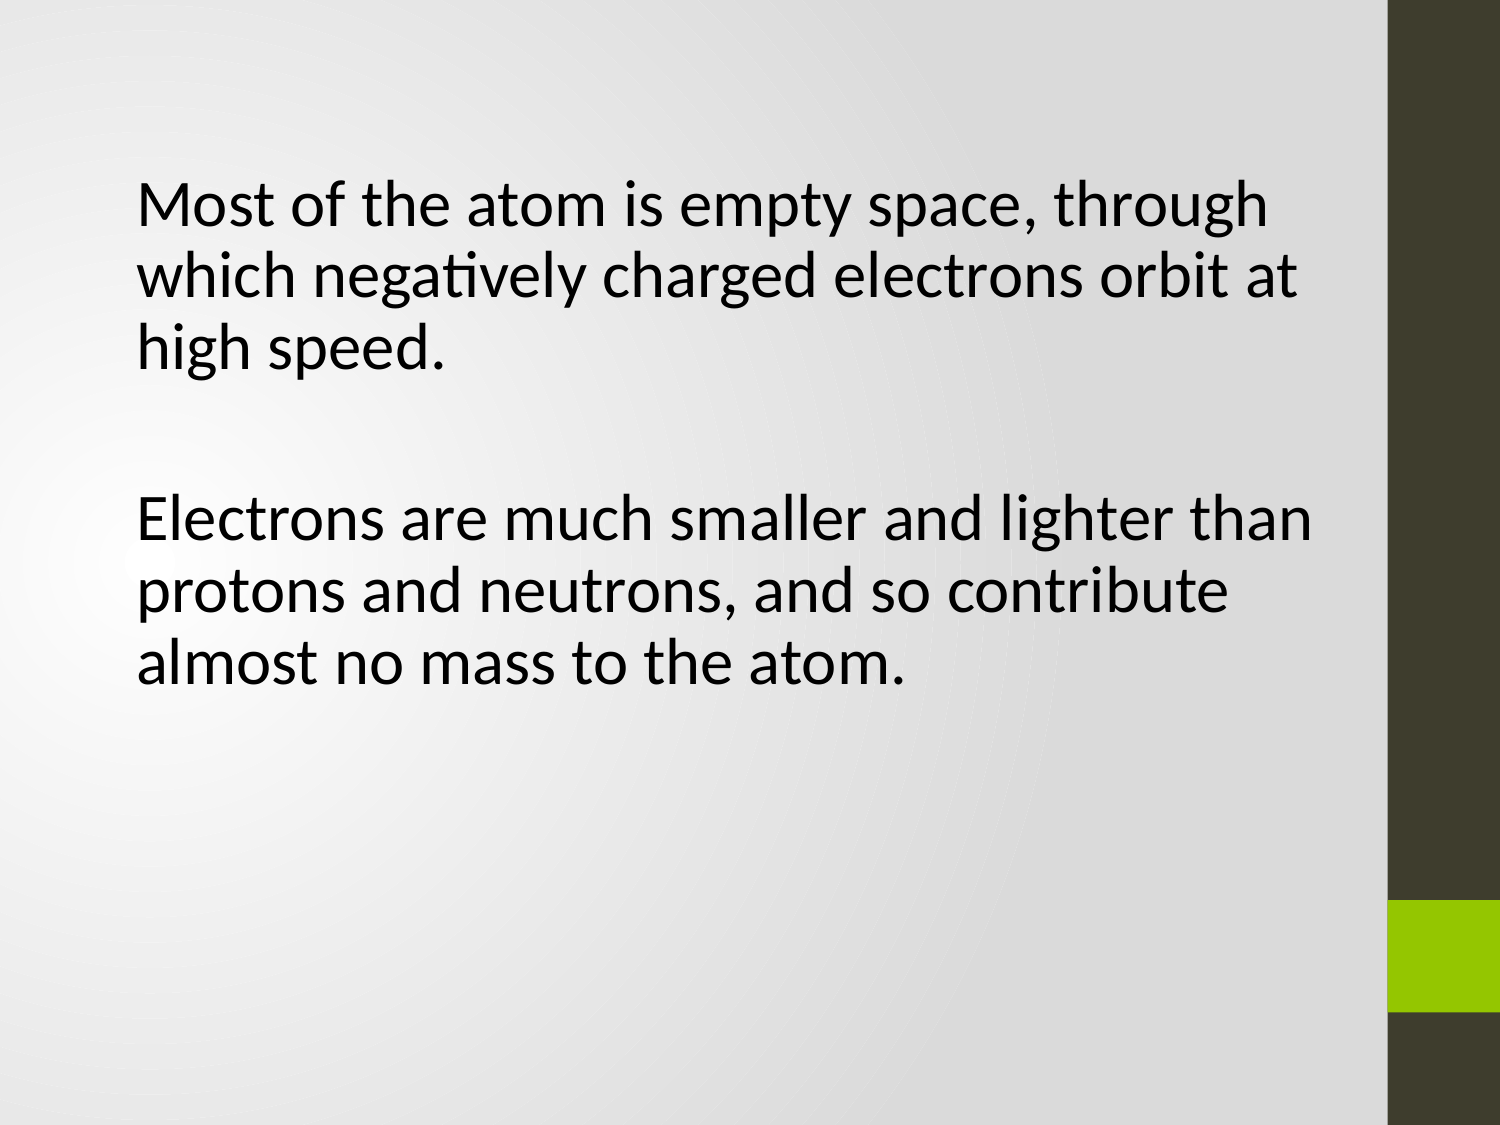

Most of the atom is empty space, through which negatively charged electrons orbit at high speed.

	Electrons are much smaller and lighter than protons and neutrons, and so contribute almost no mass to the atom.